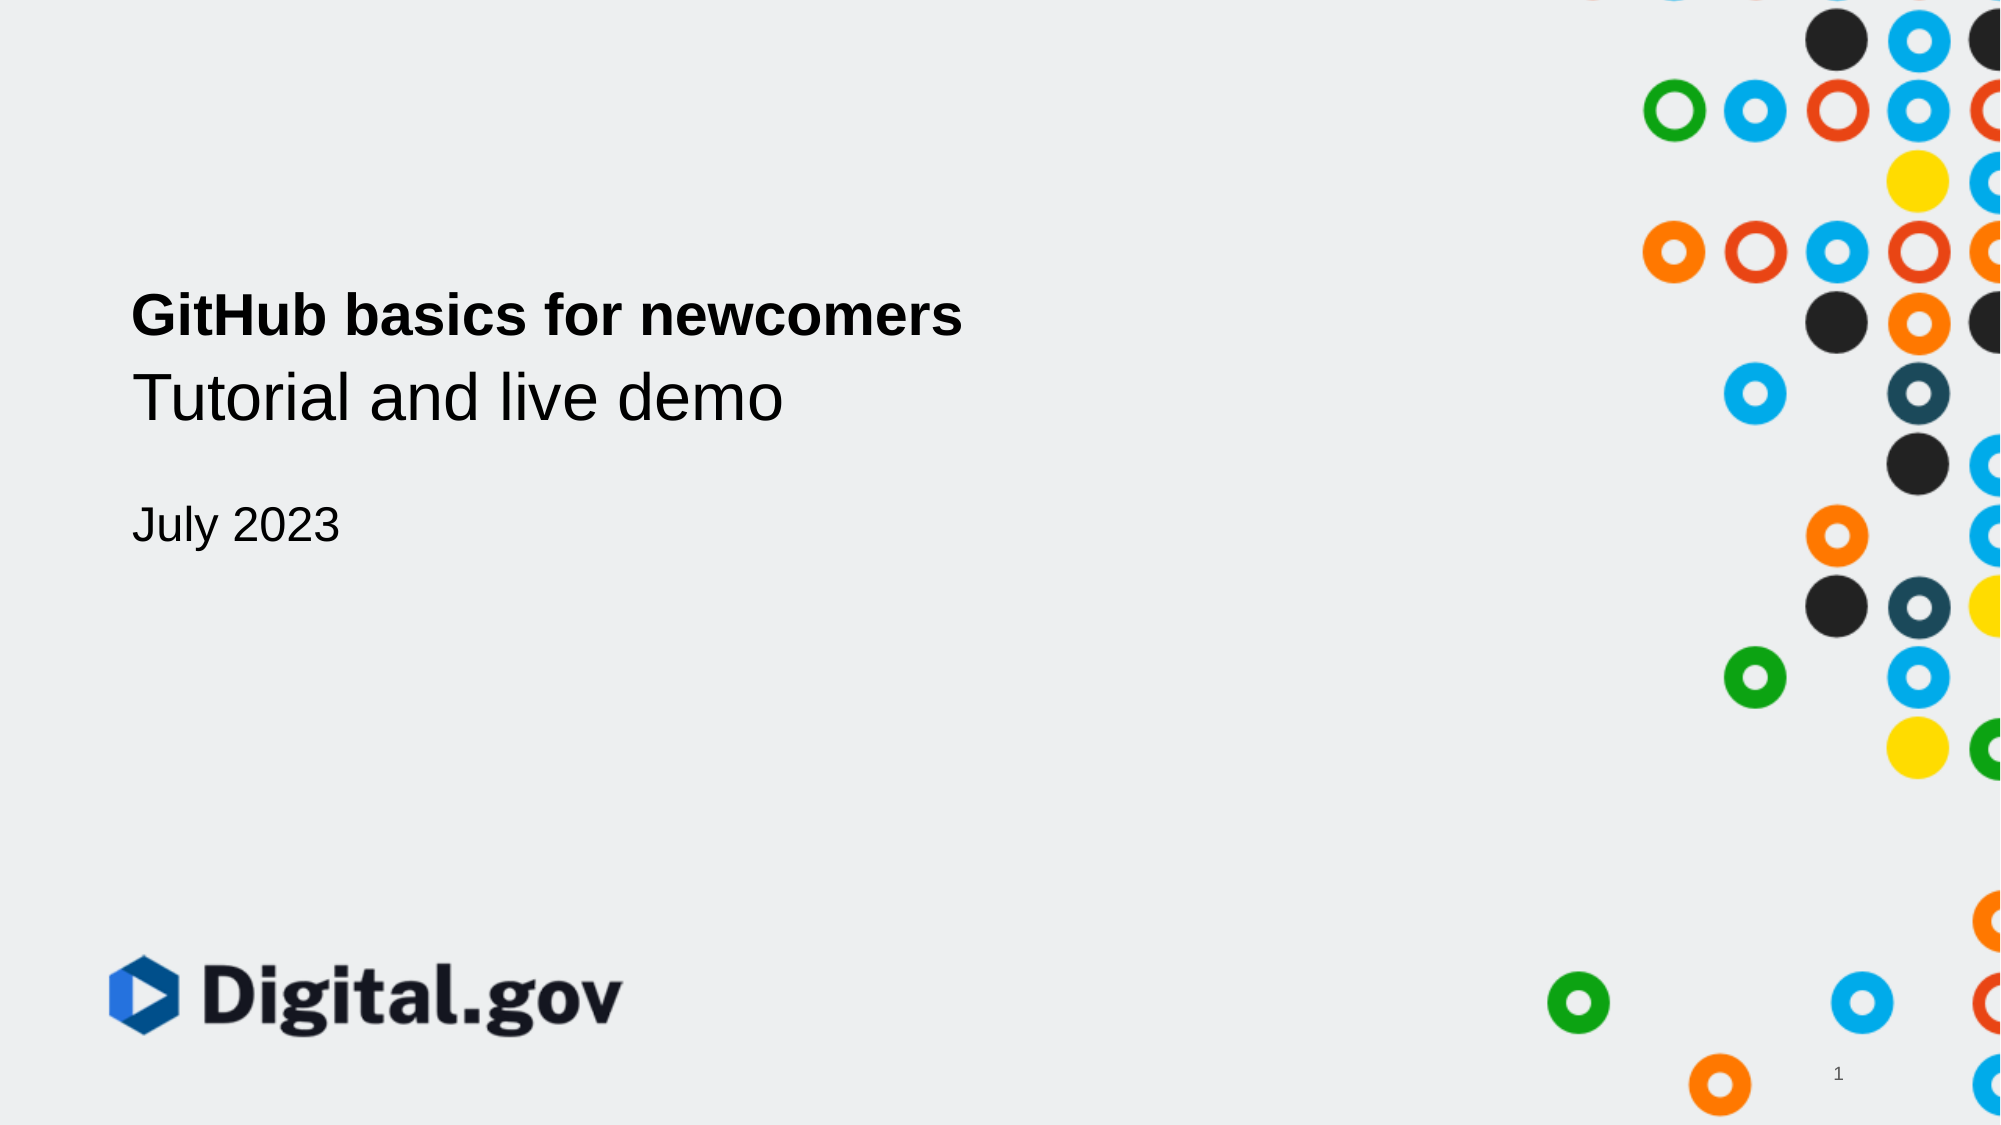

GitHub basics for newcomers
Tutorial and live demo

July 2023

1